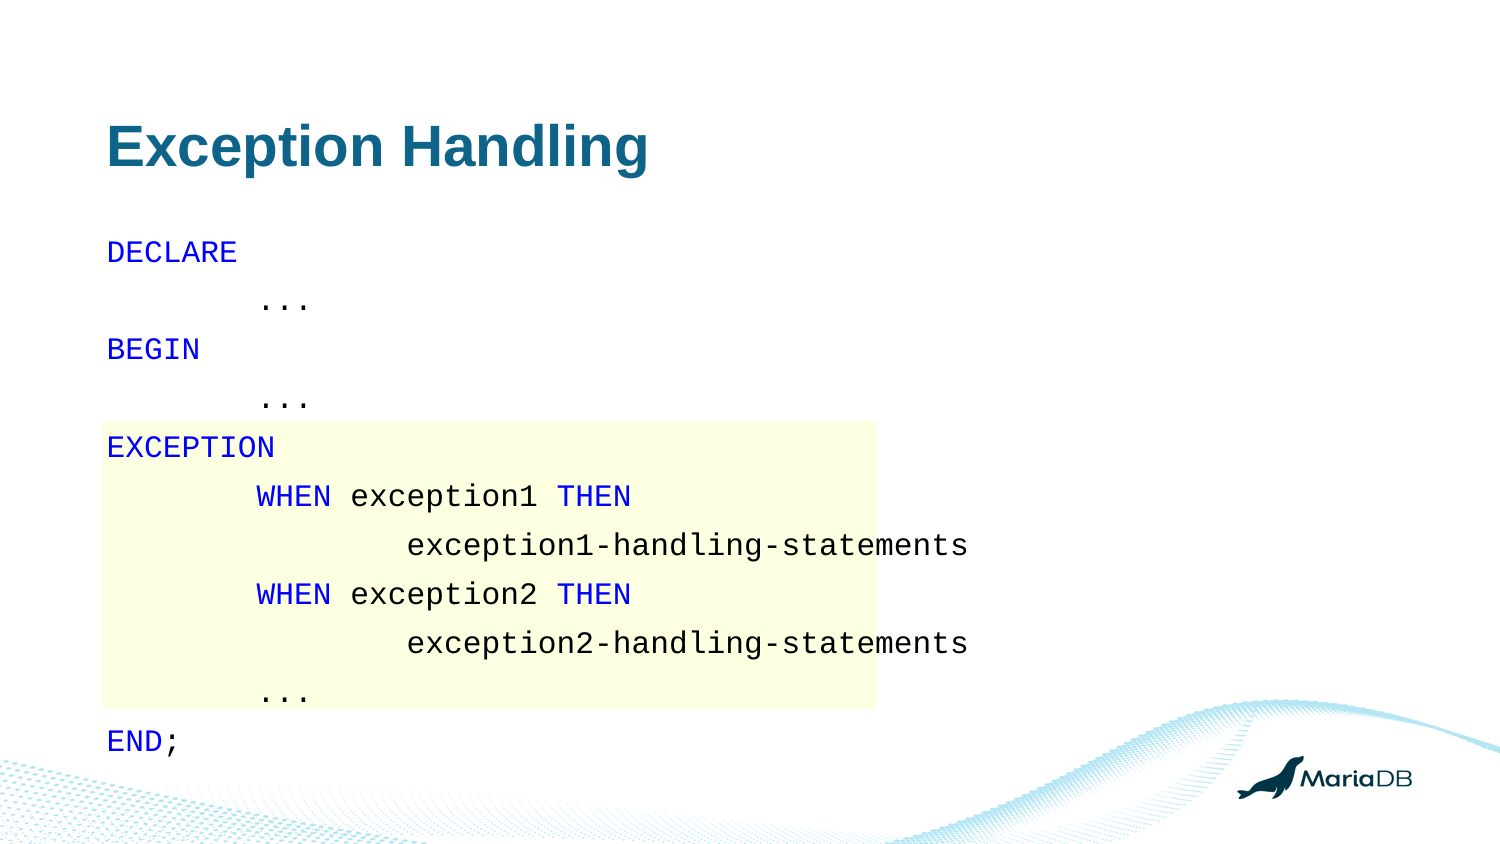

Exception Handling
DECLARE
	...
BEGIN
	...
EXCEPTION
	WHEN exception1 THEN
		exception1-handling-statements
	WHEN exception2 THEN
		exception2-handling-statements
	...
END;